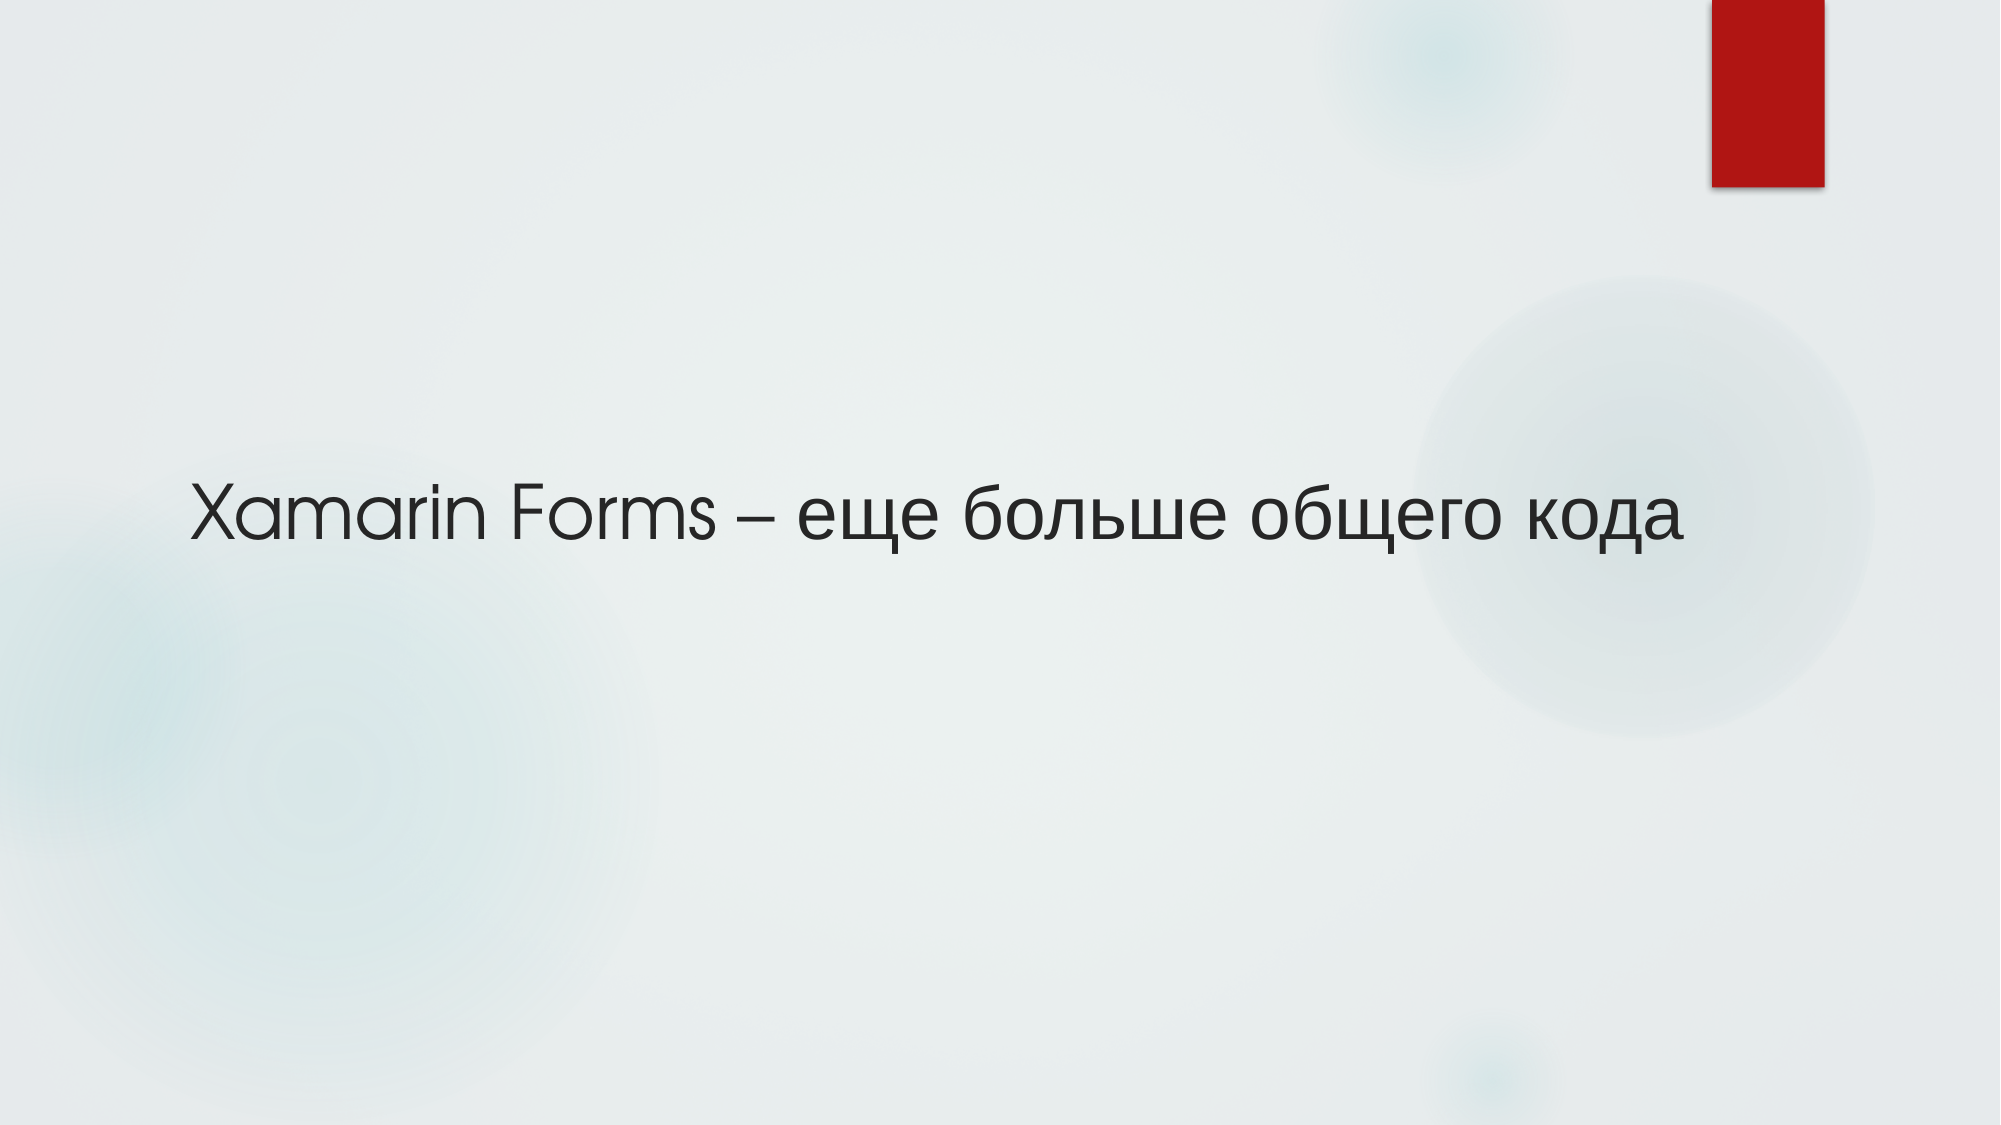

Xamarin Forms – еще больше общего кода